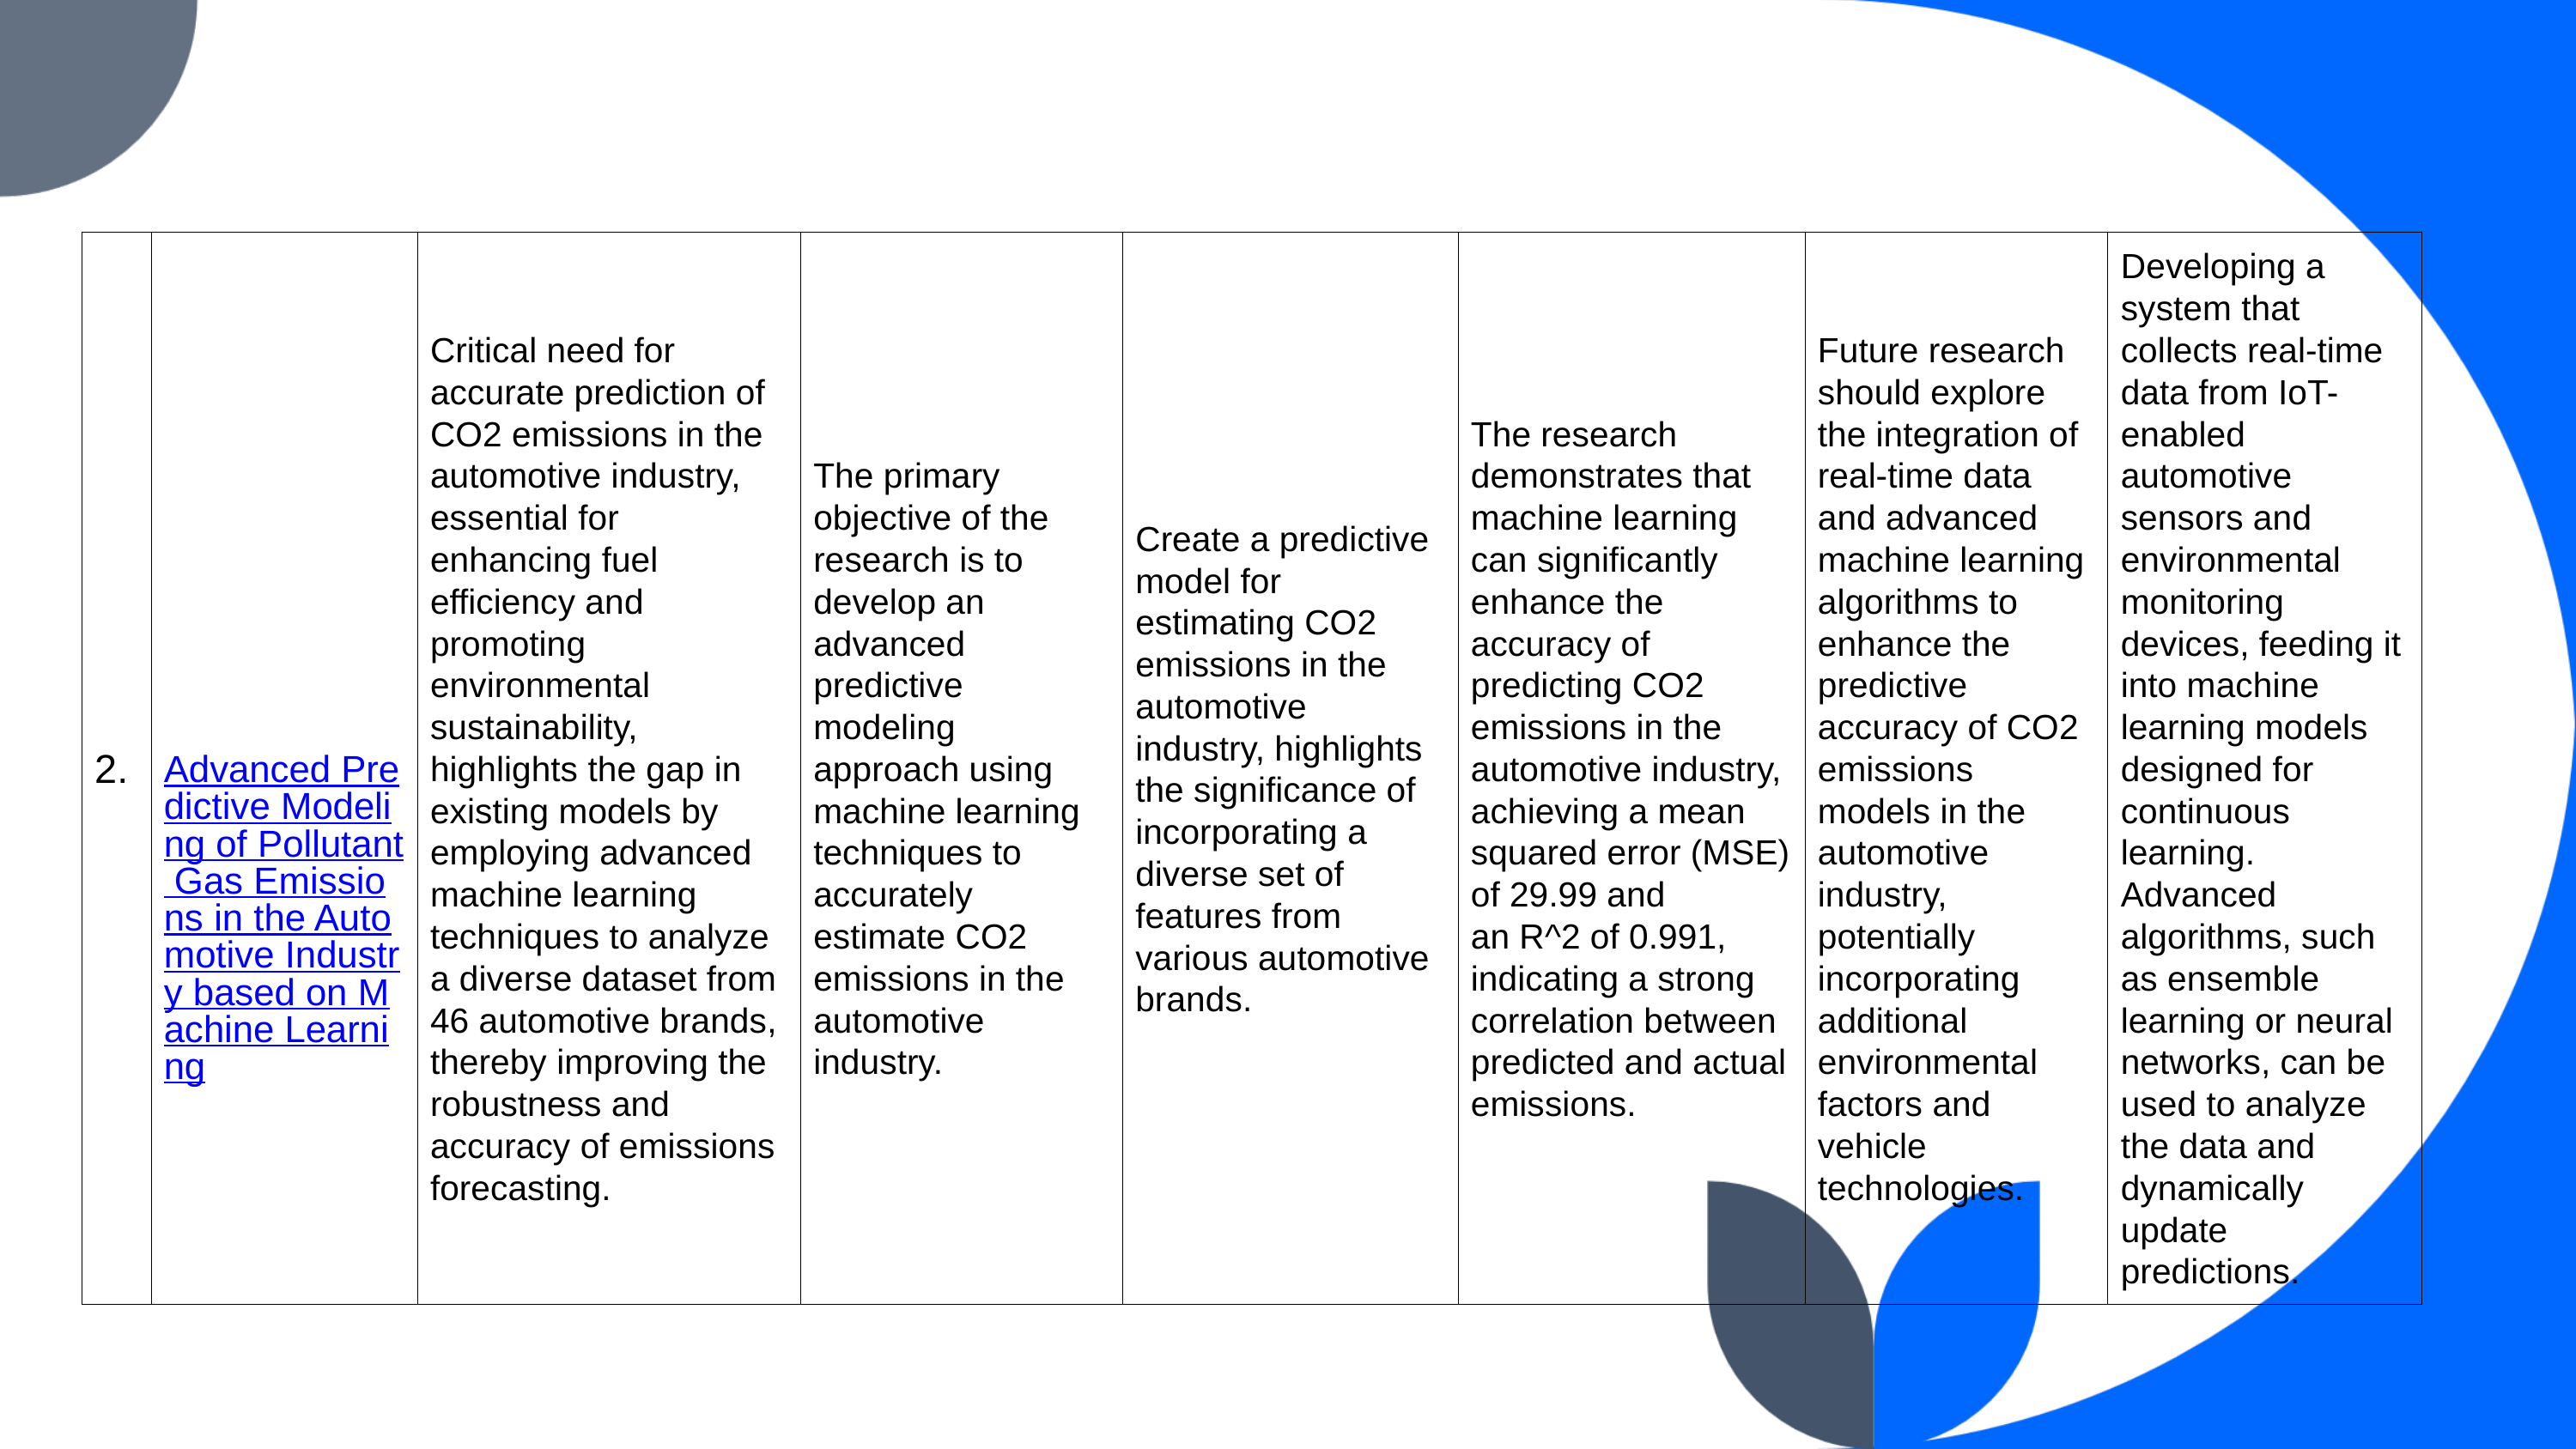

| 2. | Advanced Predictive Modeling of Pollutant Gas Emissions in the Automotive Industry based on Machine Learning | Critical need for accurate prediction of CO2 emissions in the automotive industry, essential for enhancing fuel efficiency and promoting environmental sustainability, highlights the gap in existing models by employing advanced machine learning techniques to analyze a diverse dataset from 46 automotive brands, thereby improving the robustness and accuracy of emissions forecasting. | The primary objective of the research is to develop an advanced predictive modeling approach using machine learning techniques to accurately estimate CO2 emissions in the automotive industry. | Create a predictive model for estimating CO2 emissions in the automotive industry, highlights the significance of incorporating a diverse set of features from various automotive brands. | The research demonstrates that machine learning can significantly enhance the accuracy of predicting CO2 emissions in the automotive industry, achieving a mean squared error (MSE) of 29.99 and an R^2 of 0.991, indicating a strong correlation between predicted and actual emissions. | Future research should explore the integration of real-time data and advanced machine learning algorithms to enhance the predictive accuracy of CO2 emissions models in the automotive industry, potentially incorporating additional environmental factors and vehicle technologies. | Developing a system that collects real-time data from IoT-enabled automotive sensors and environmental monitoring devices, feeding it into machine learning models designed for continuous learning. Advanced algorithms, such as ensemble learning or neural networks, can be used to analyze the data and dynamically update predictions. |
| --- | --- | --- | --- | --- | --- | --- | --- |